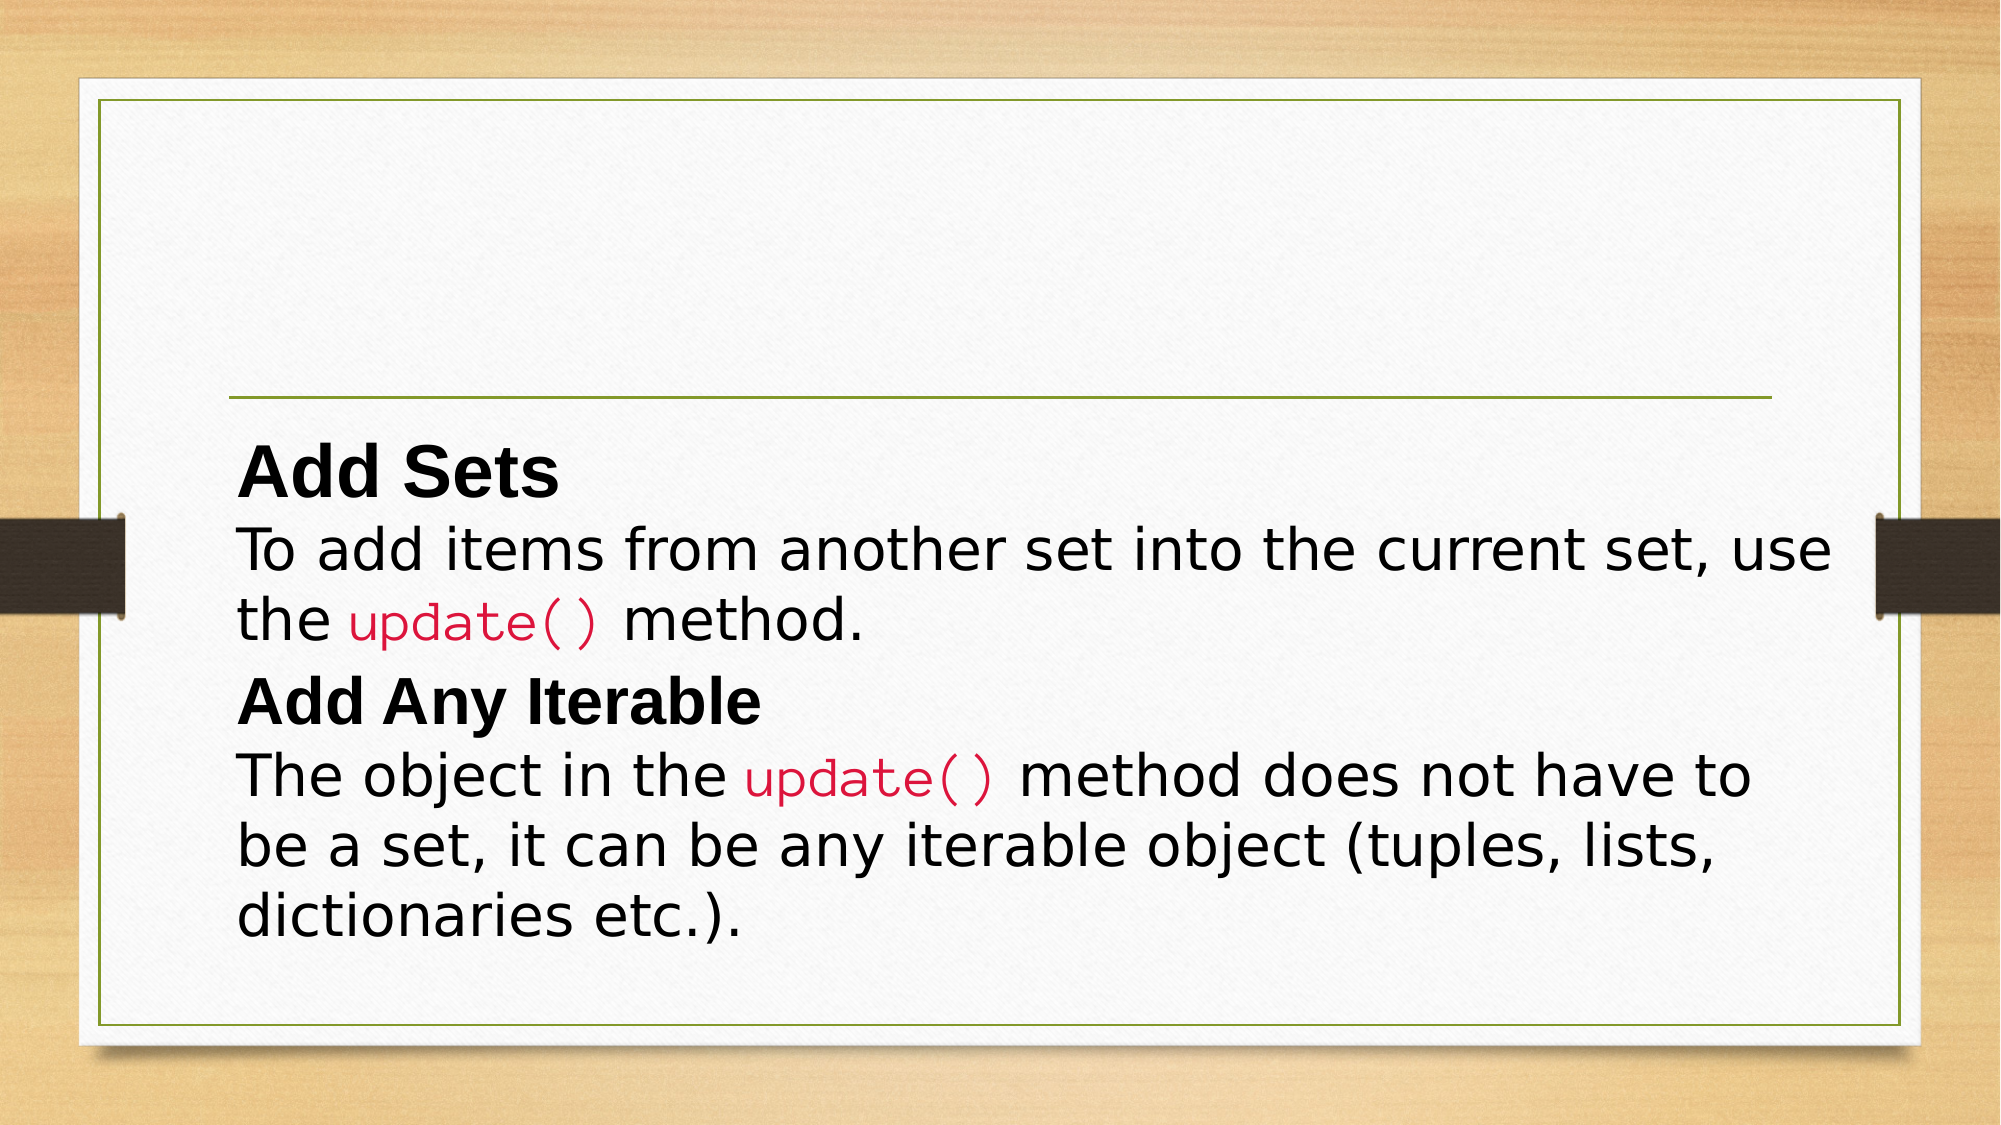

#
Add Sets
To add items from another set into the current set, use the update() method.
Add Any Iterable
The object in the update() method does not have to be a set, it can be any iterable object (tuples, lists, dictionaries etc.).